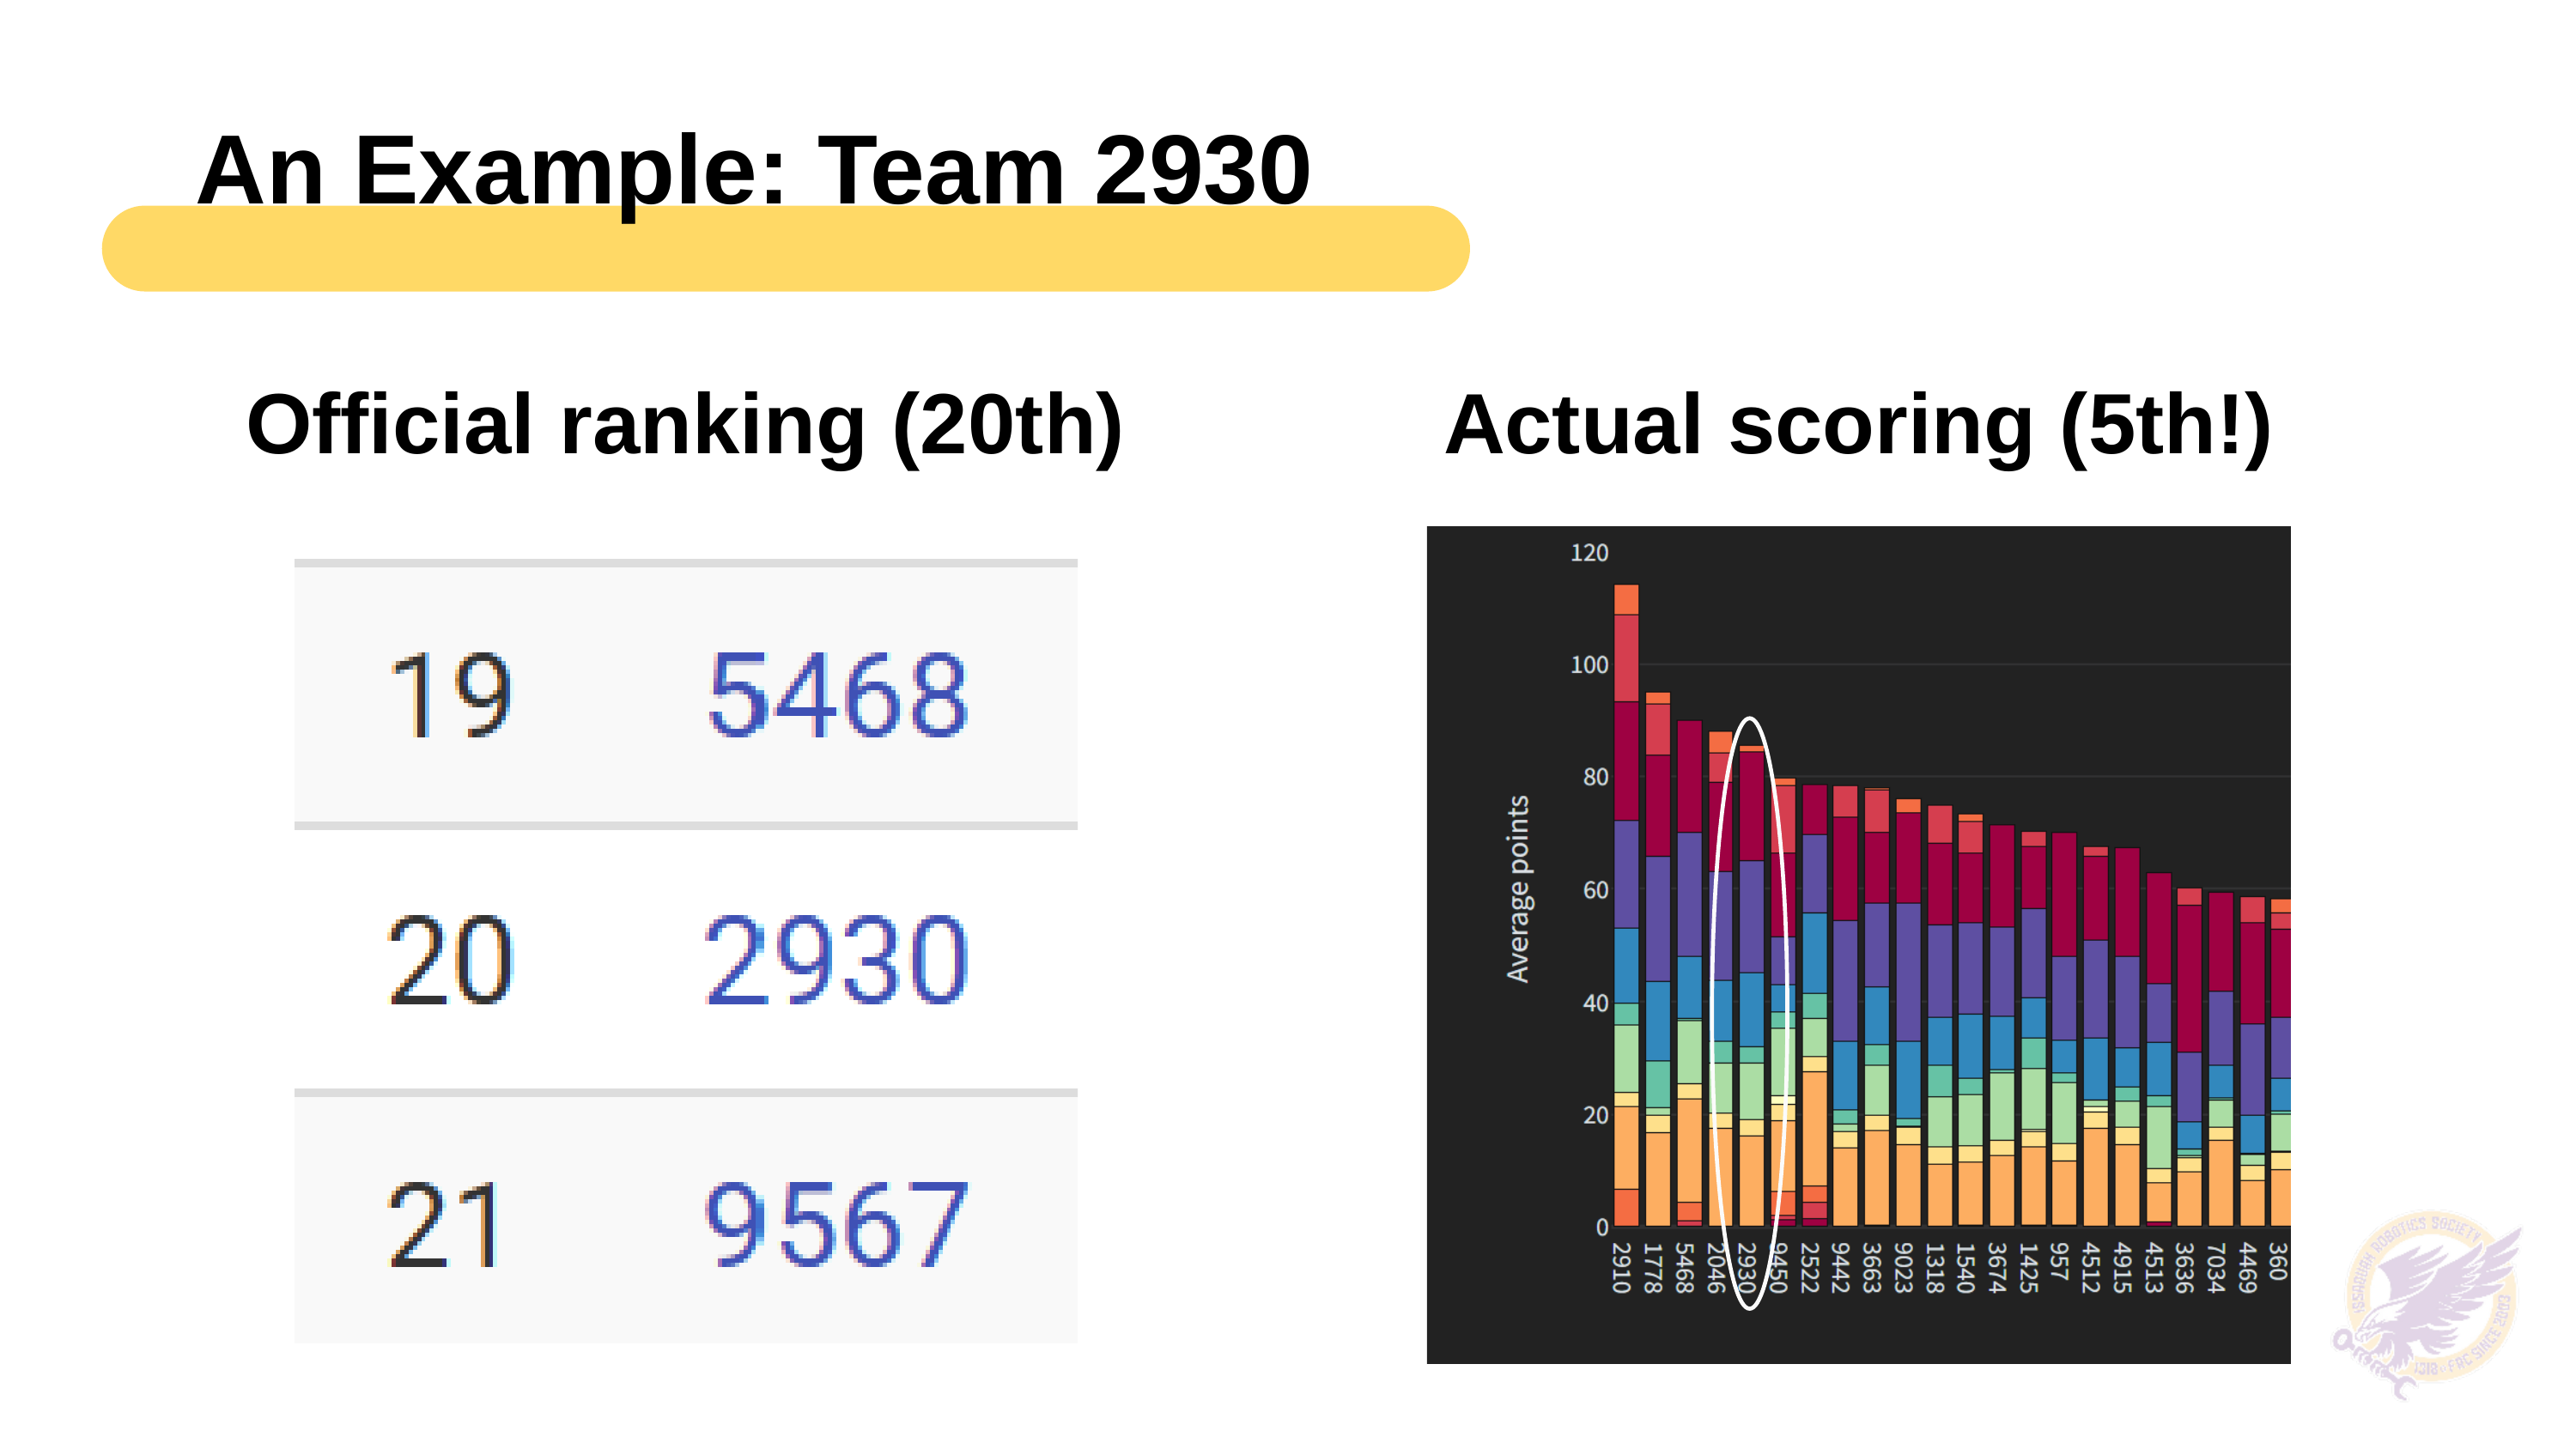

An Example: Team 2930

Official ranking (20th)
Actual scoring (5th!)